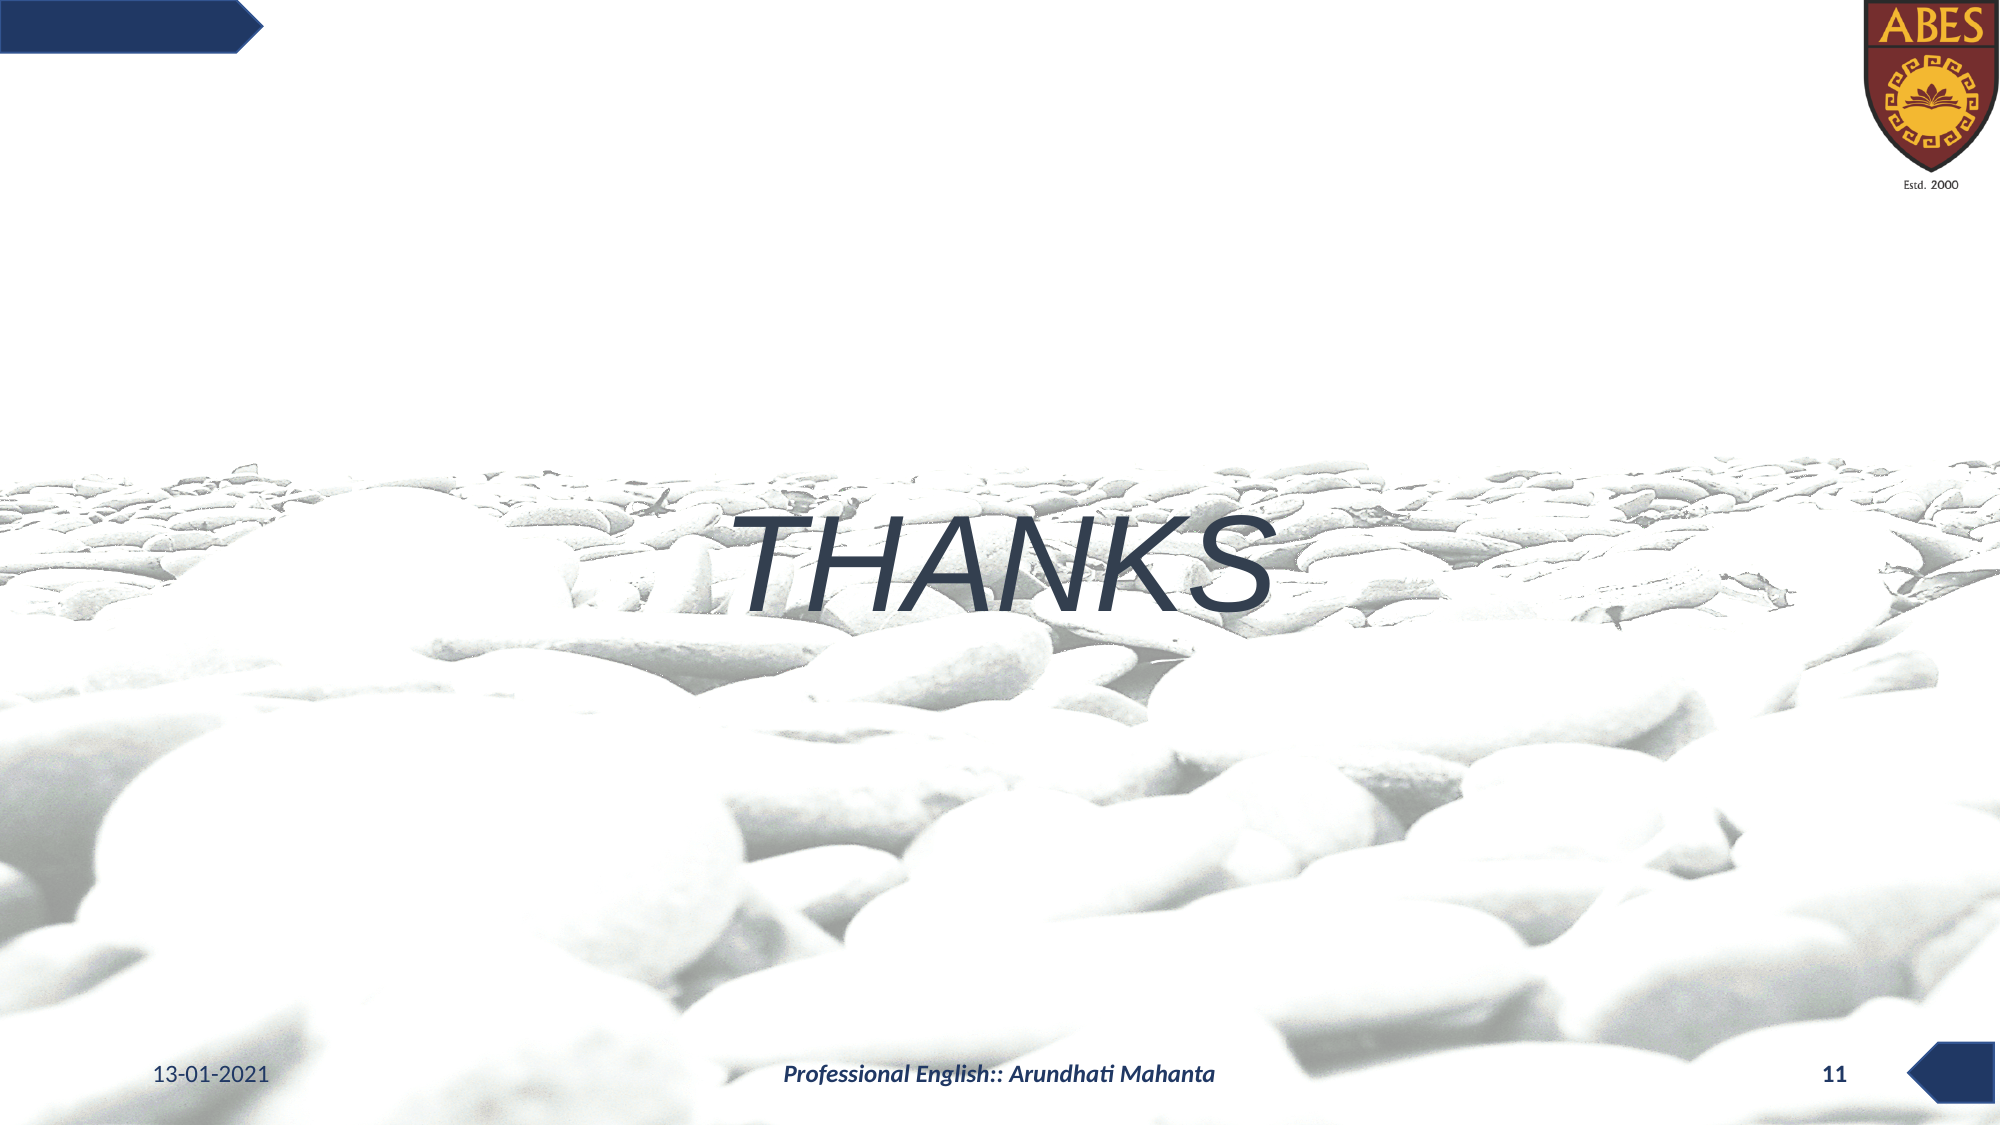

#

THANKS
13-01-2021
Professional English:: Arundhati Mahanta
11